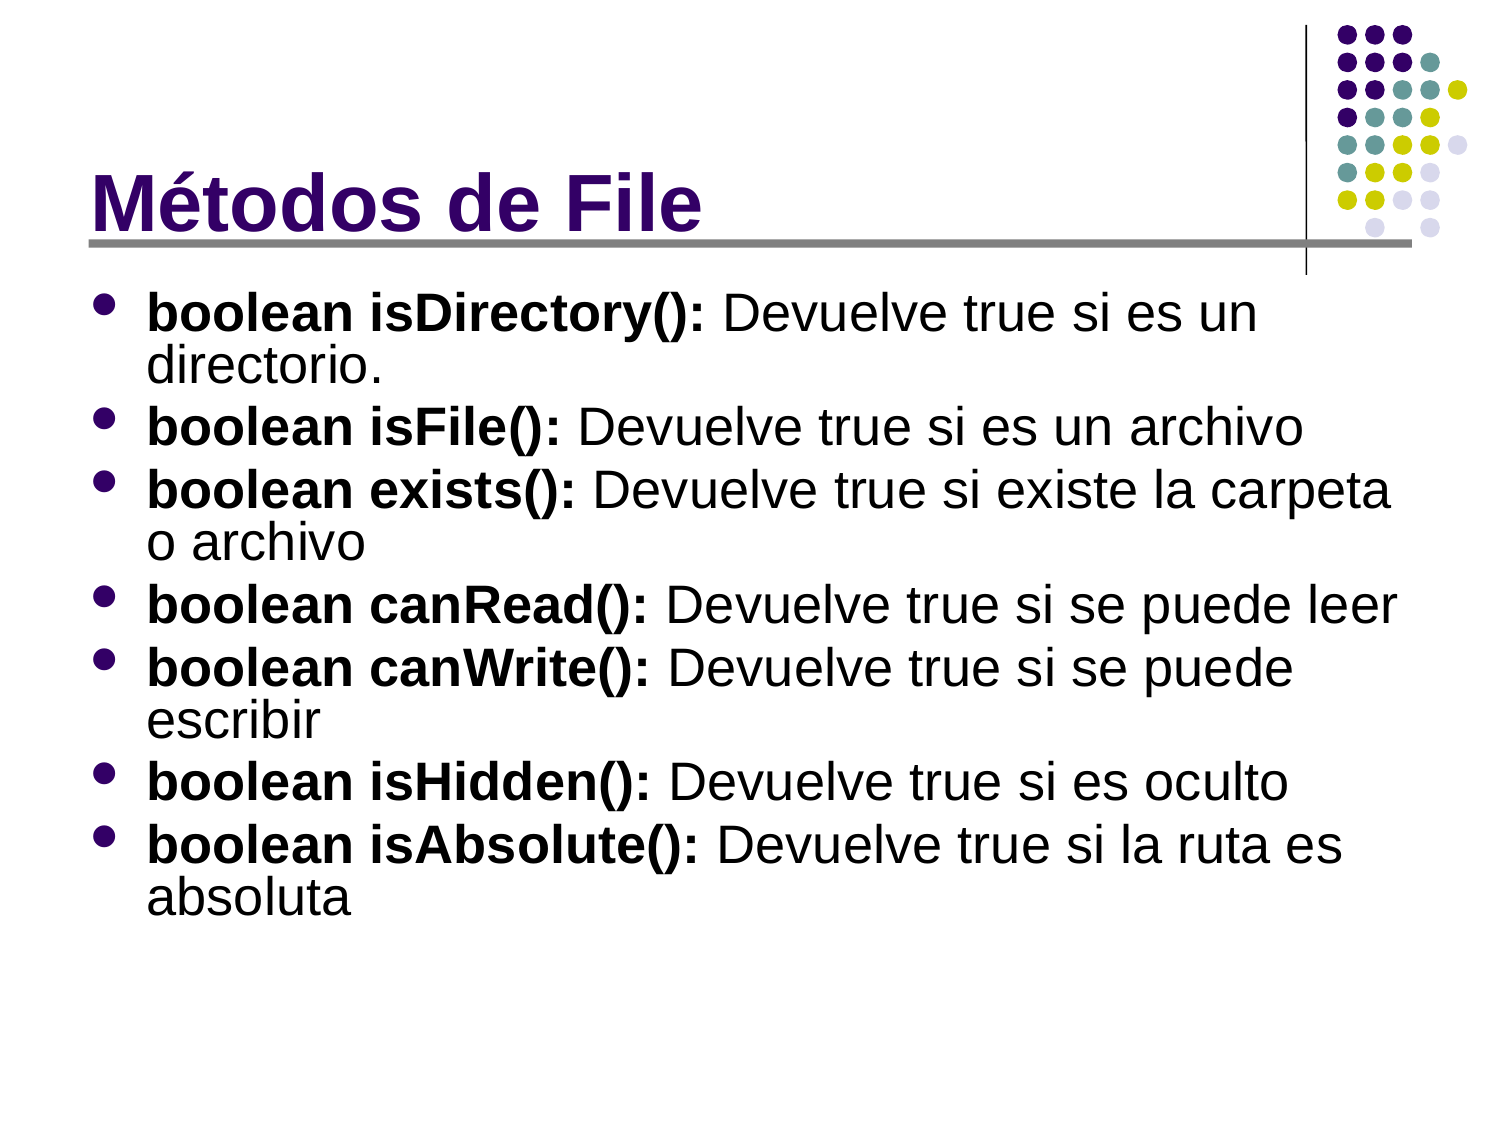

# Métodos de File
boolean isDirectory(): Devuelve true si es un directorio.
boolean isFile(): Devuelve true si es un archivo
boolean exists(): Devuelve true si existe la carpeta o archivo
boolean canRead(): Devuelve true si se puede leer
boolean canWrite(): Devuelve true si se puede escribir
boolean isHidden(): Devuelve true si es oculto
boolean isAbsolute(): Devuelve true si la ruta es absoluta